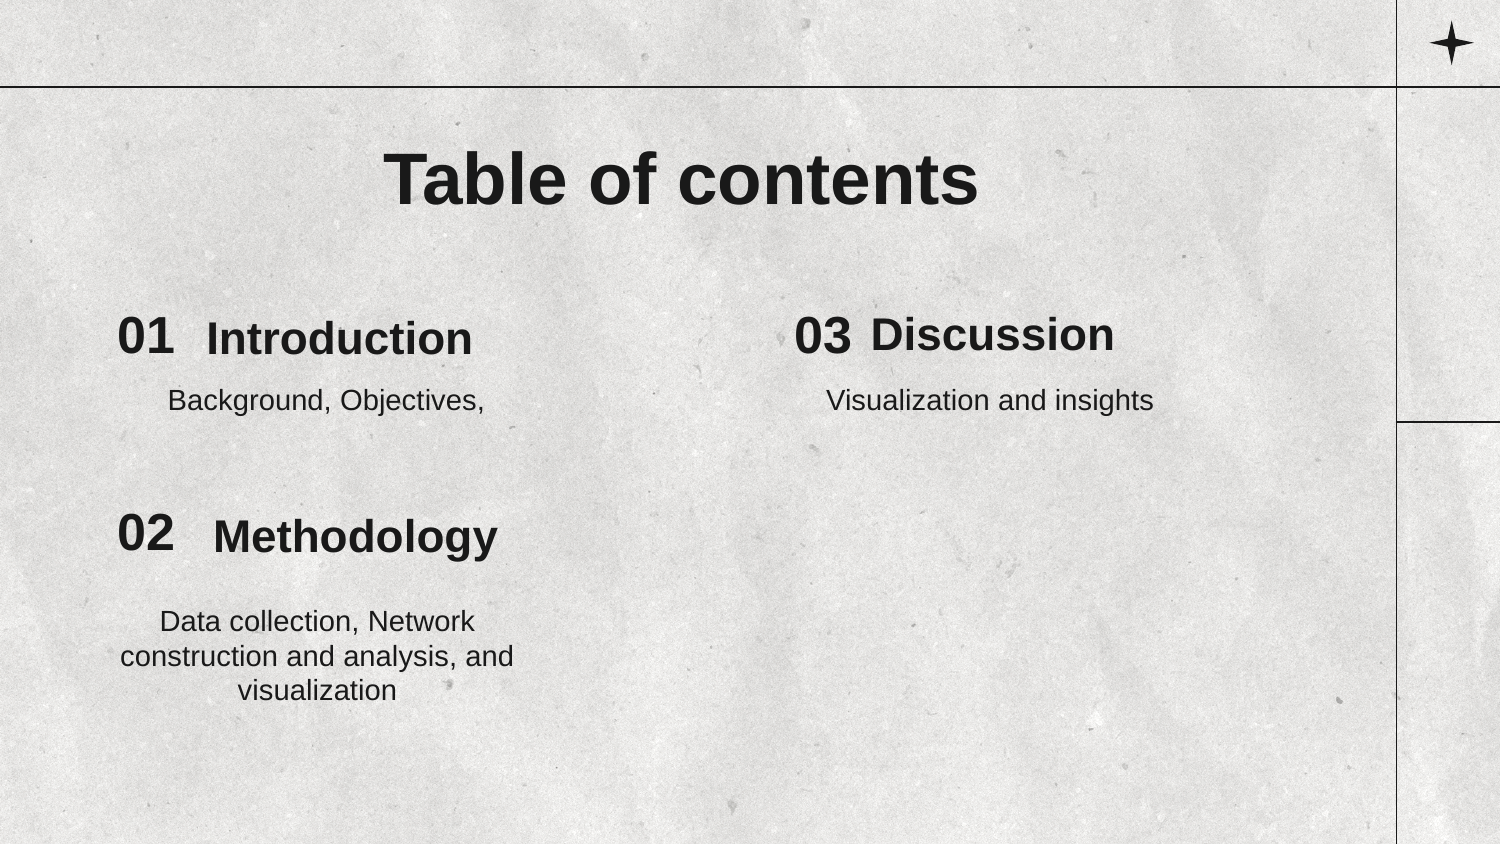

Table of contents
Discussion
01
# Introduction
03
Background, Objectives,
Visualization and insights
02
Methodology
Data collection, Network construction and analysis, and visualization